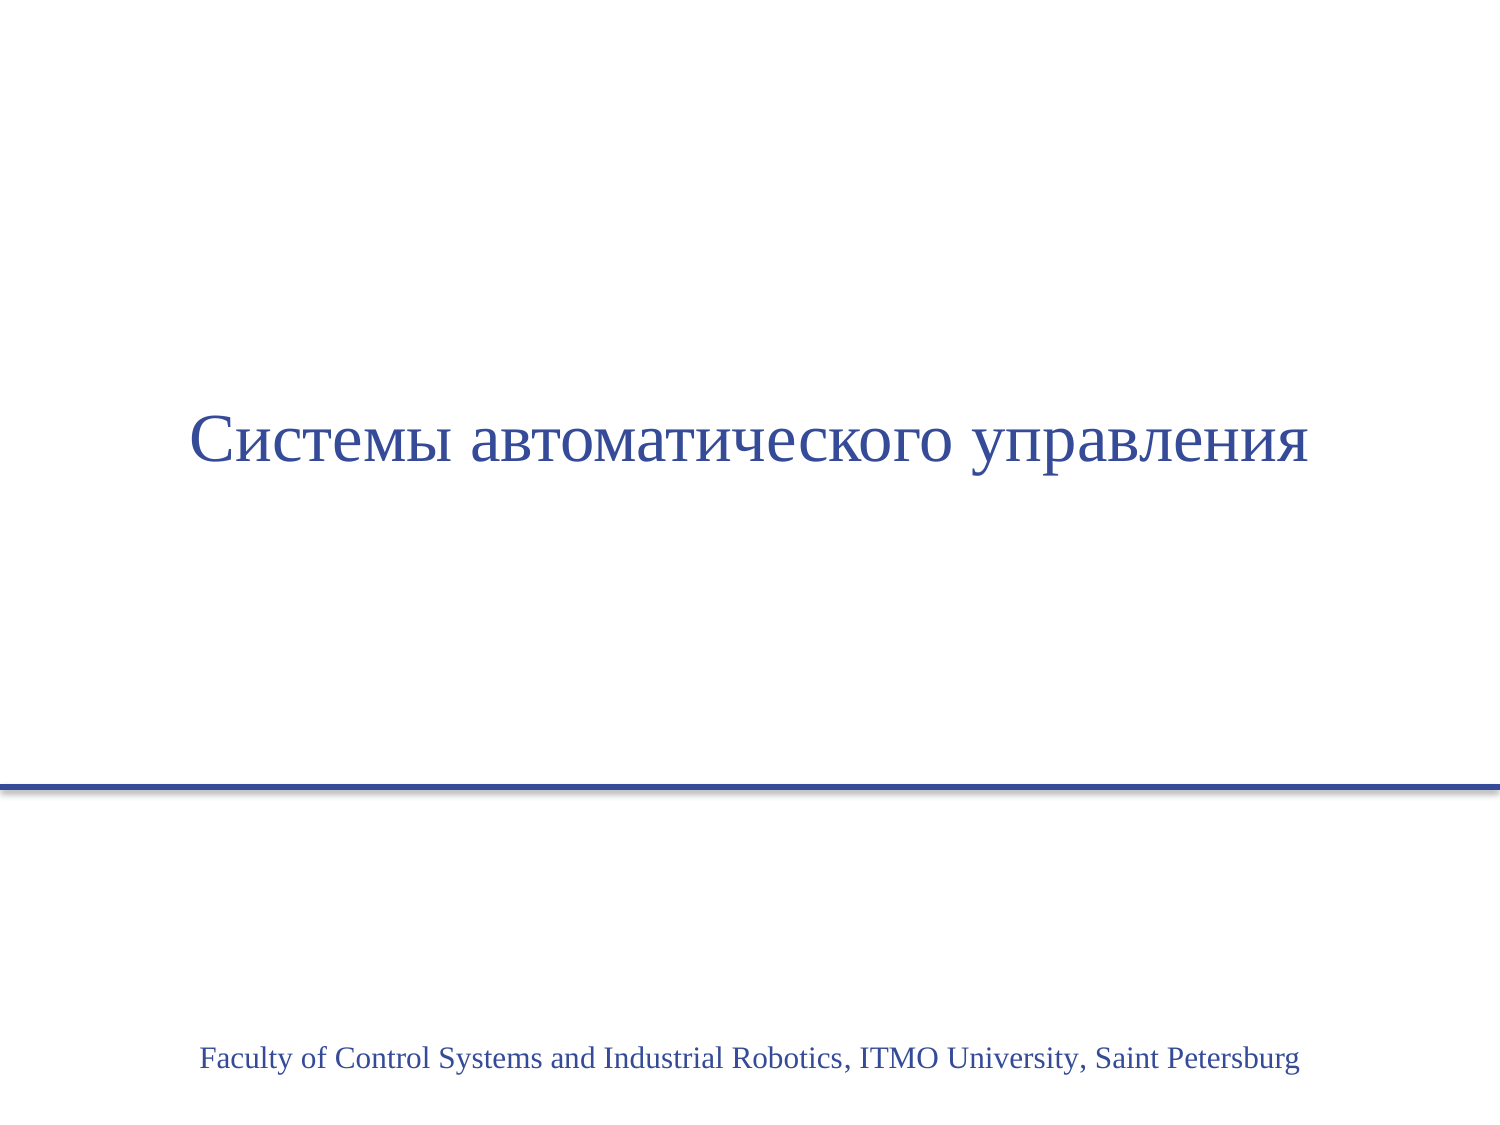

# Системы автоматического управления

Faculty of Control Systems and Industrial Robotics, ITMO University, Saint Petersburg